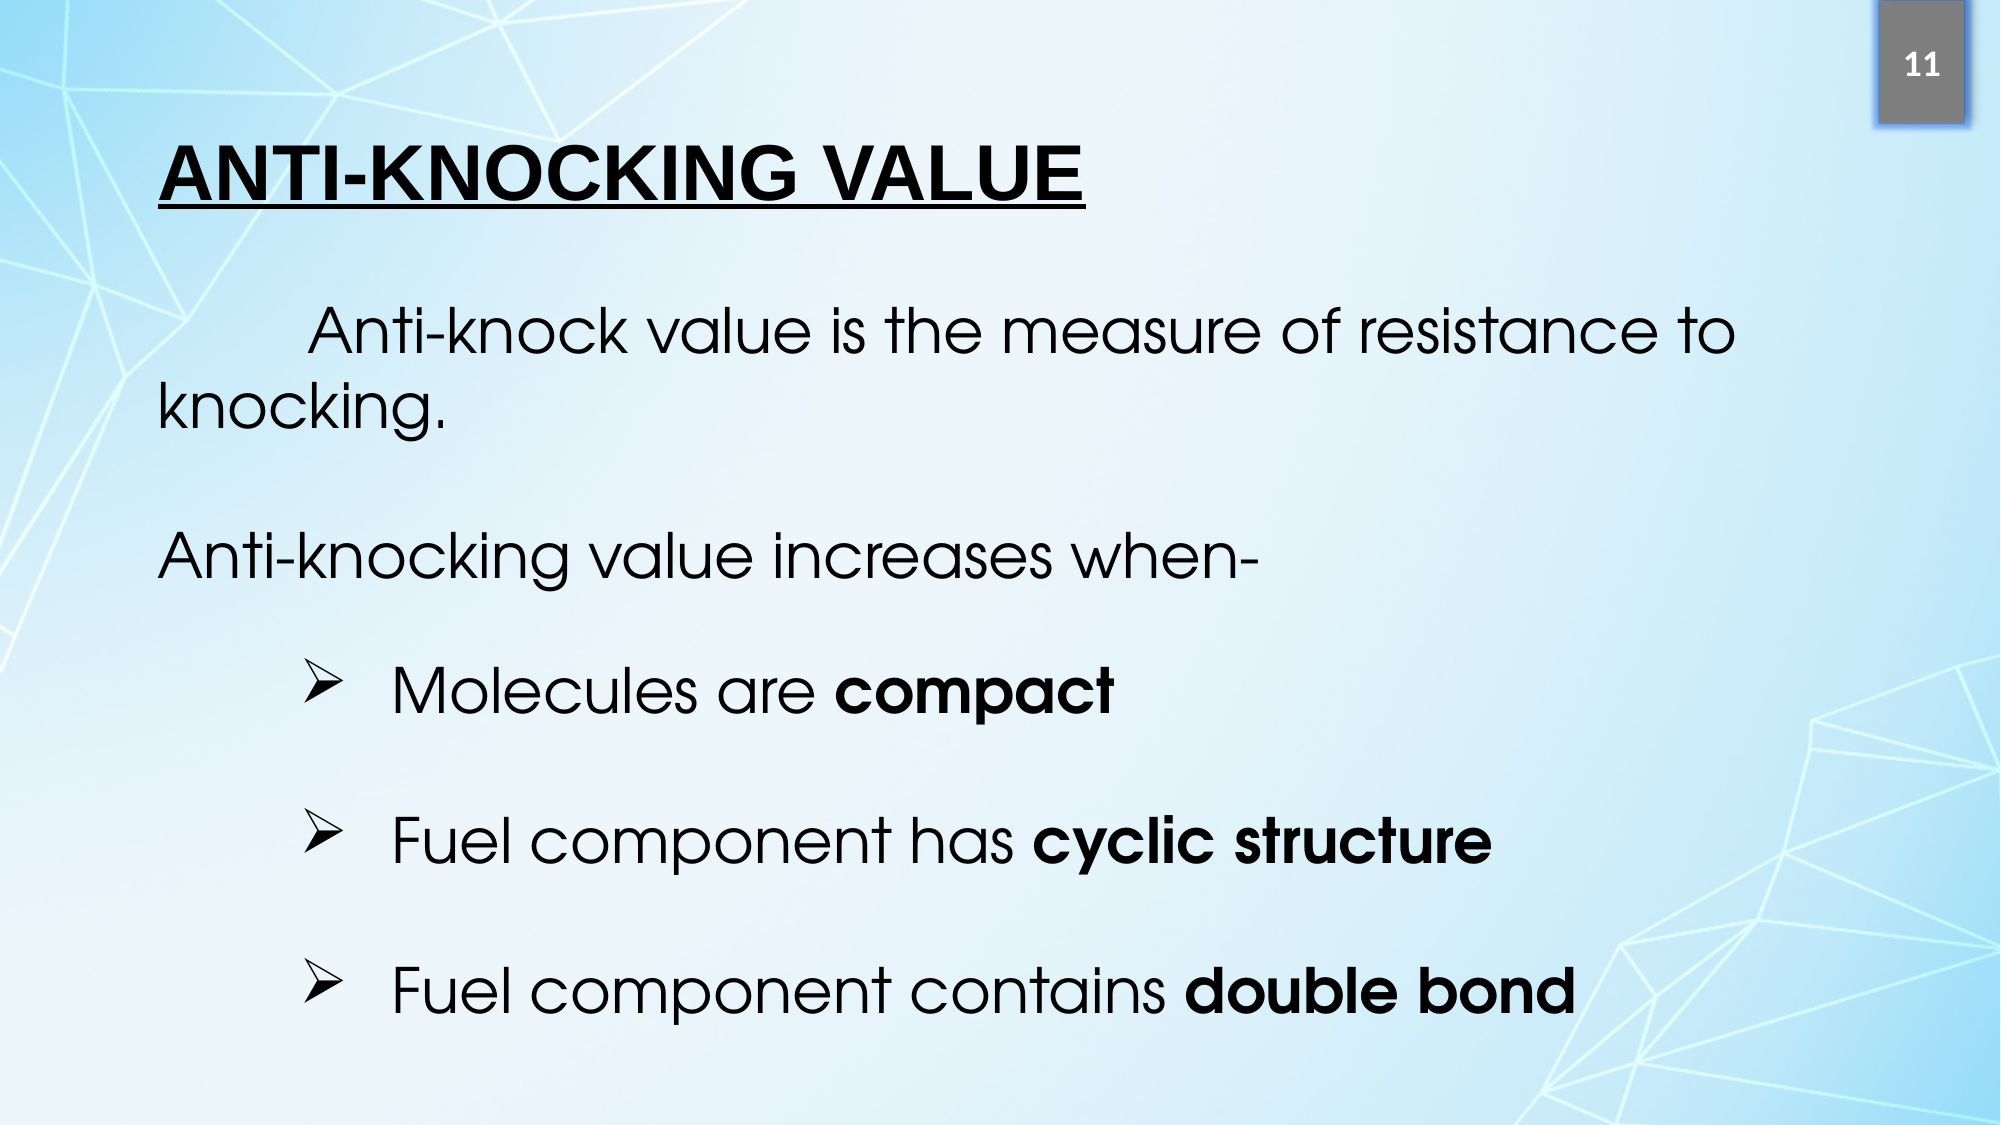

11
ANTI-KNOCKING VALUE

	Anti-knock value is the measure of resistance to knocking.

Anti-knocking value increases when-

 Molecules are compact

 Fuel component has cyclic structure

 Fuel component contains double bond